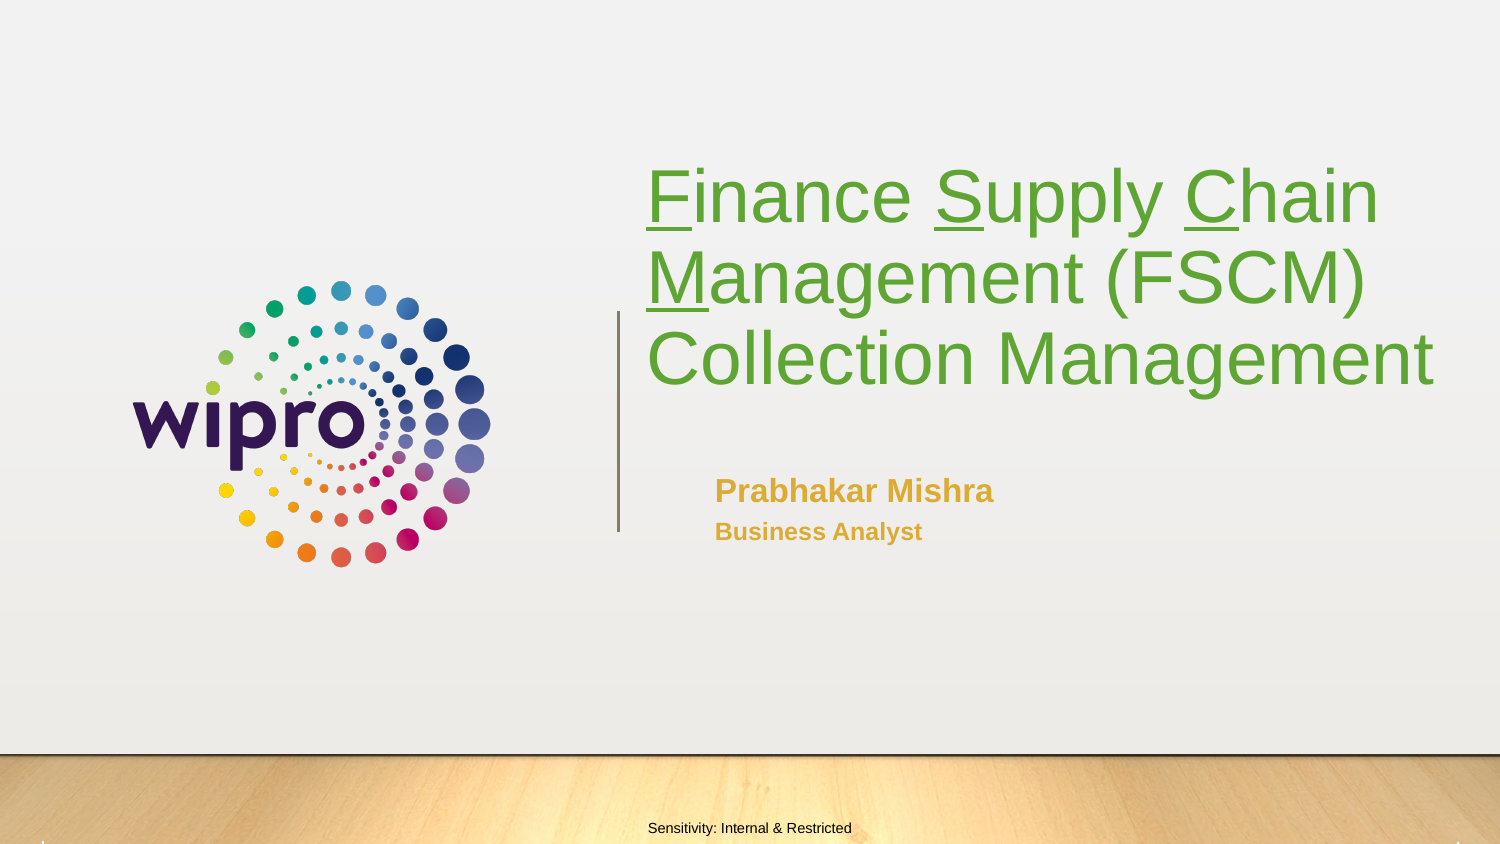

# Finance Supply Chain Management (FSCM) Collection Management
Prabhakar Mishra
Business Analyst